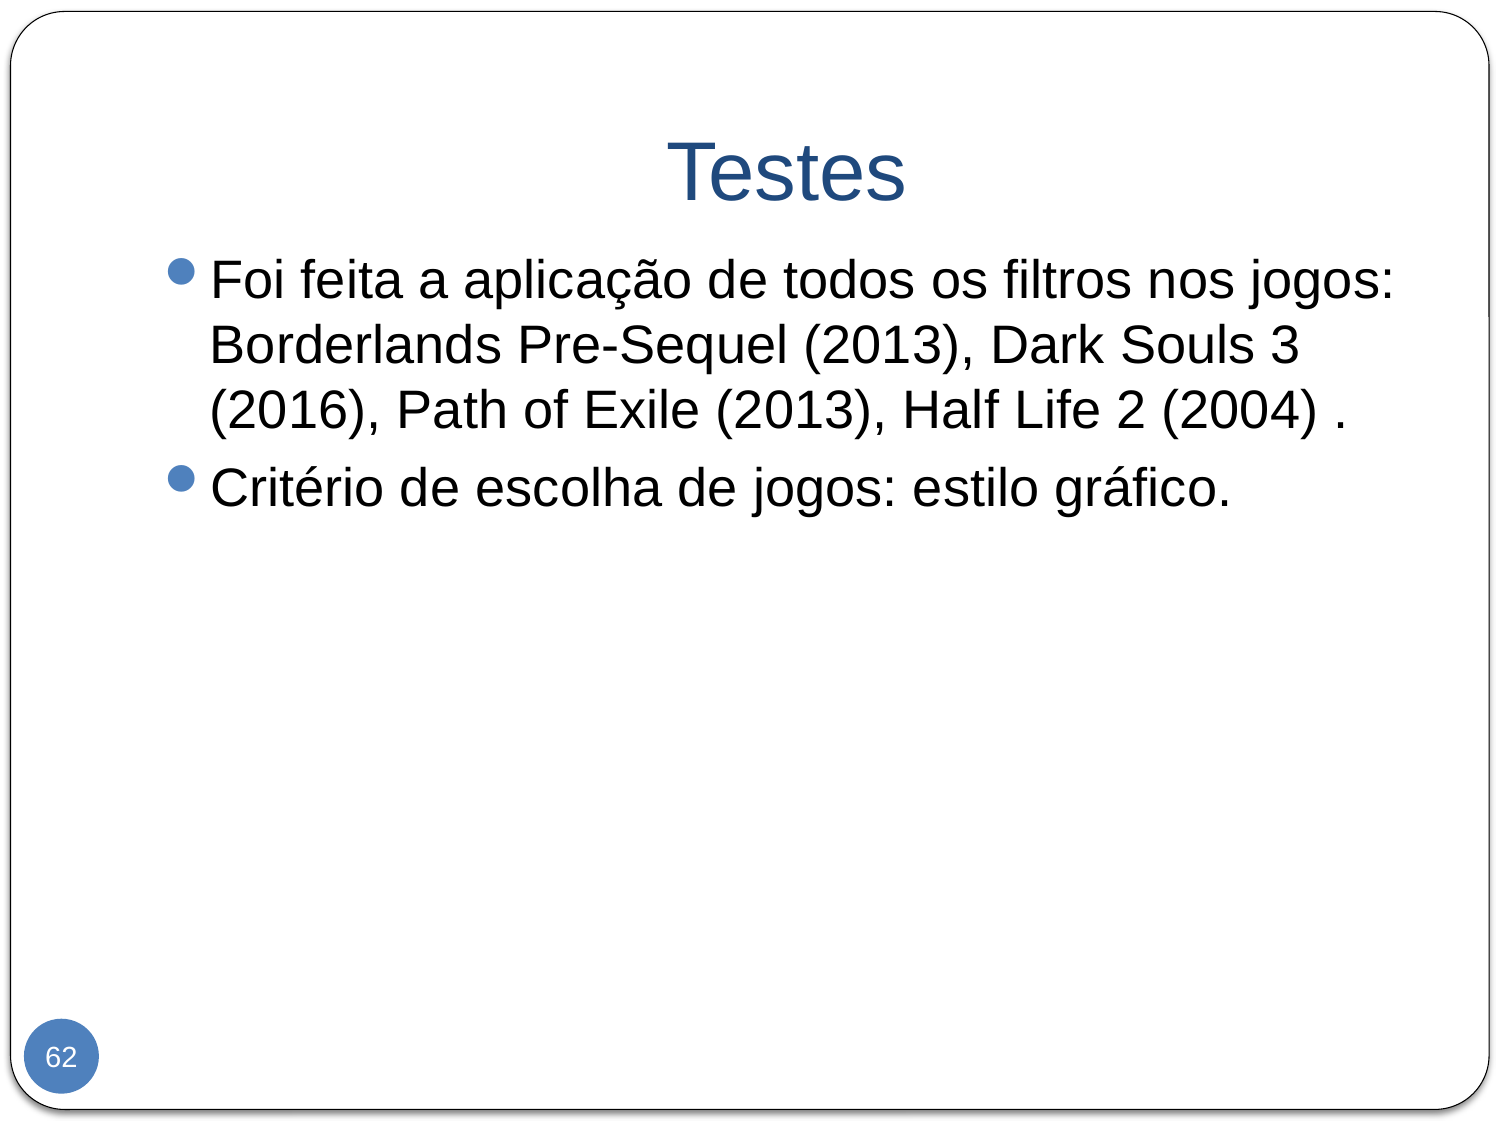

# Testes
Foi feita a aplicação de todos os filtros nos jogos: Borderlands Pre-Sequel (2013), Dark Souls 3 (2016), Path of Exile (2013), Half Life 2 (2004) .
Critério de escolha de jogos: estilo gráfico.
62